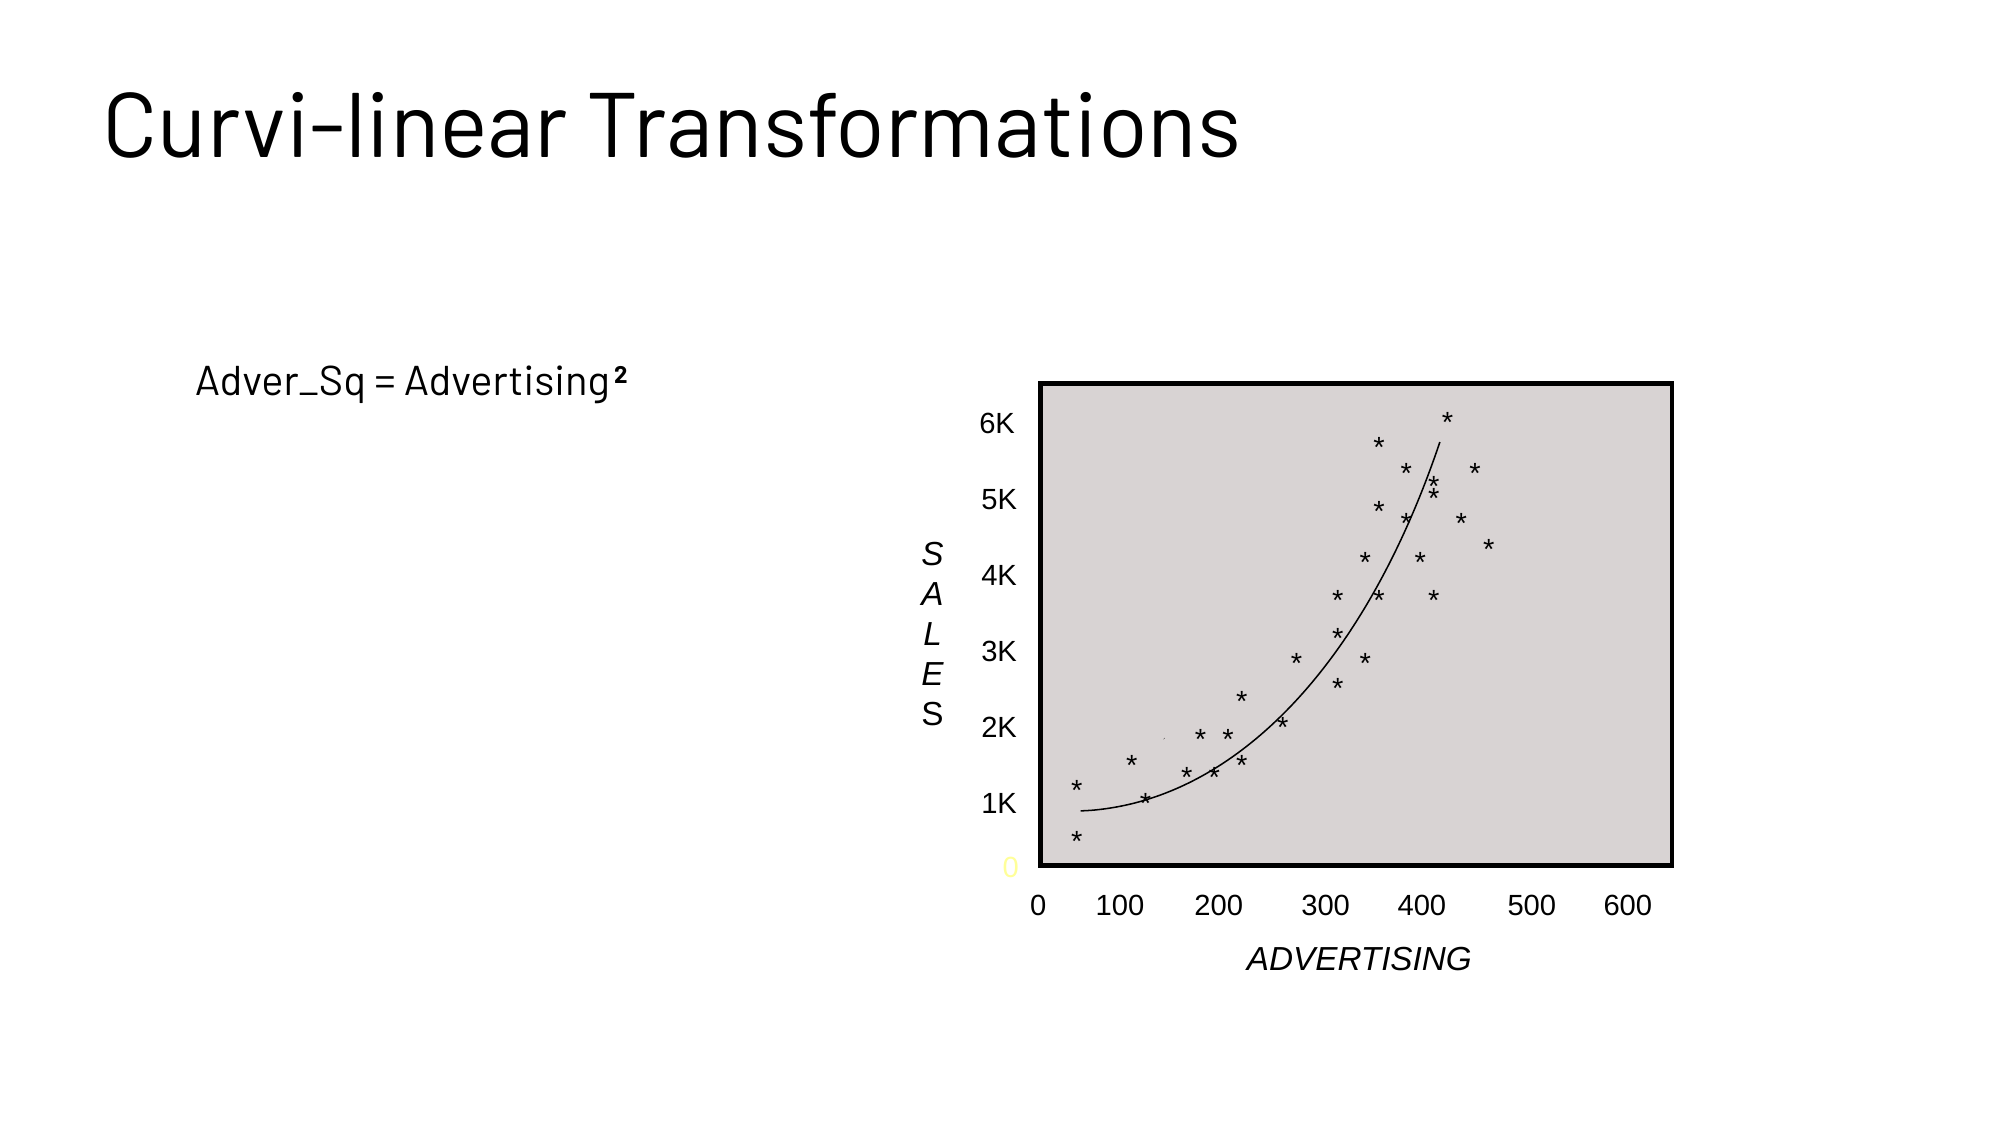

# Curvi-linear Transformations

Adver_Sq = Advertising 2

6K
*
*
*
*
*
5K
*
*
*
*
S
A
L
E
S
*
*
*
4K
*
*
*
*
3K
*
*

*
*
2K
*
*
*
*

*
*
*
*
1K
*
*
0
200
100
300
400
500
600
0
ADVERTISING